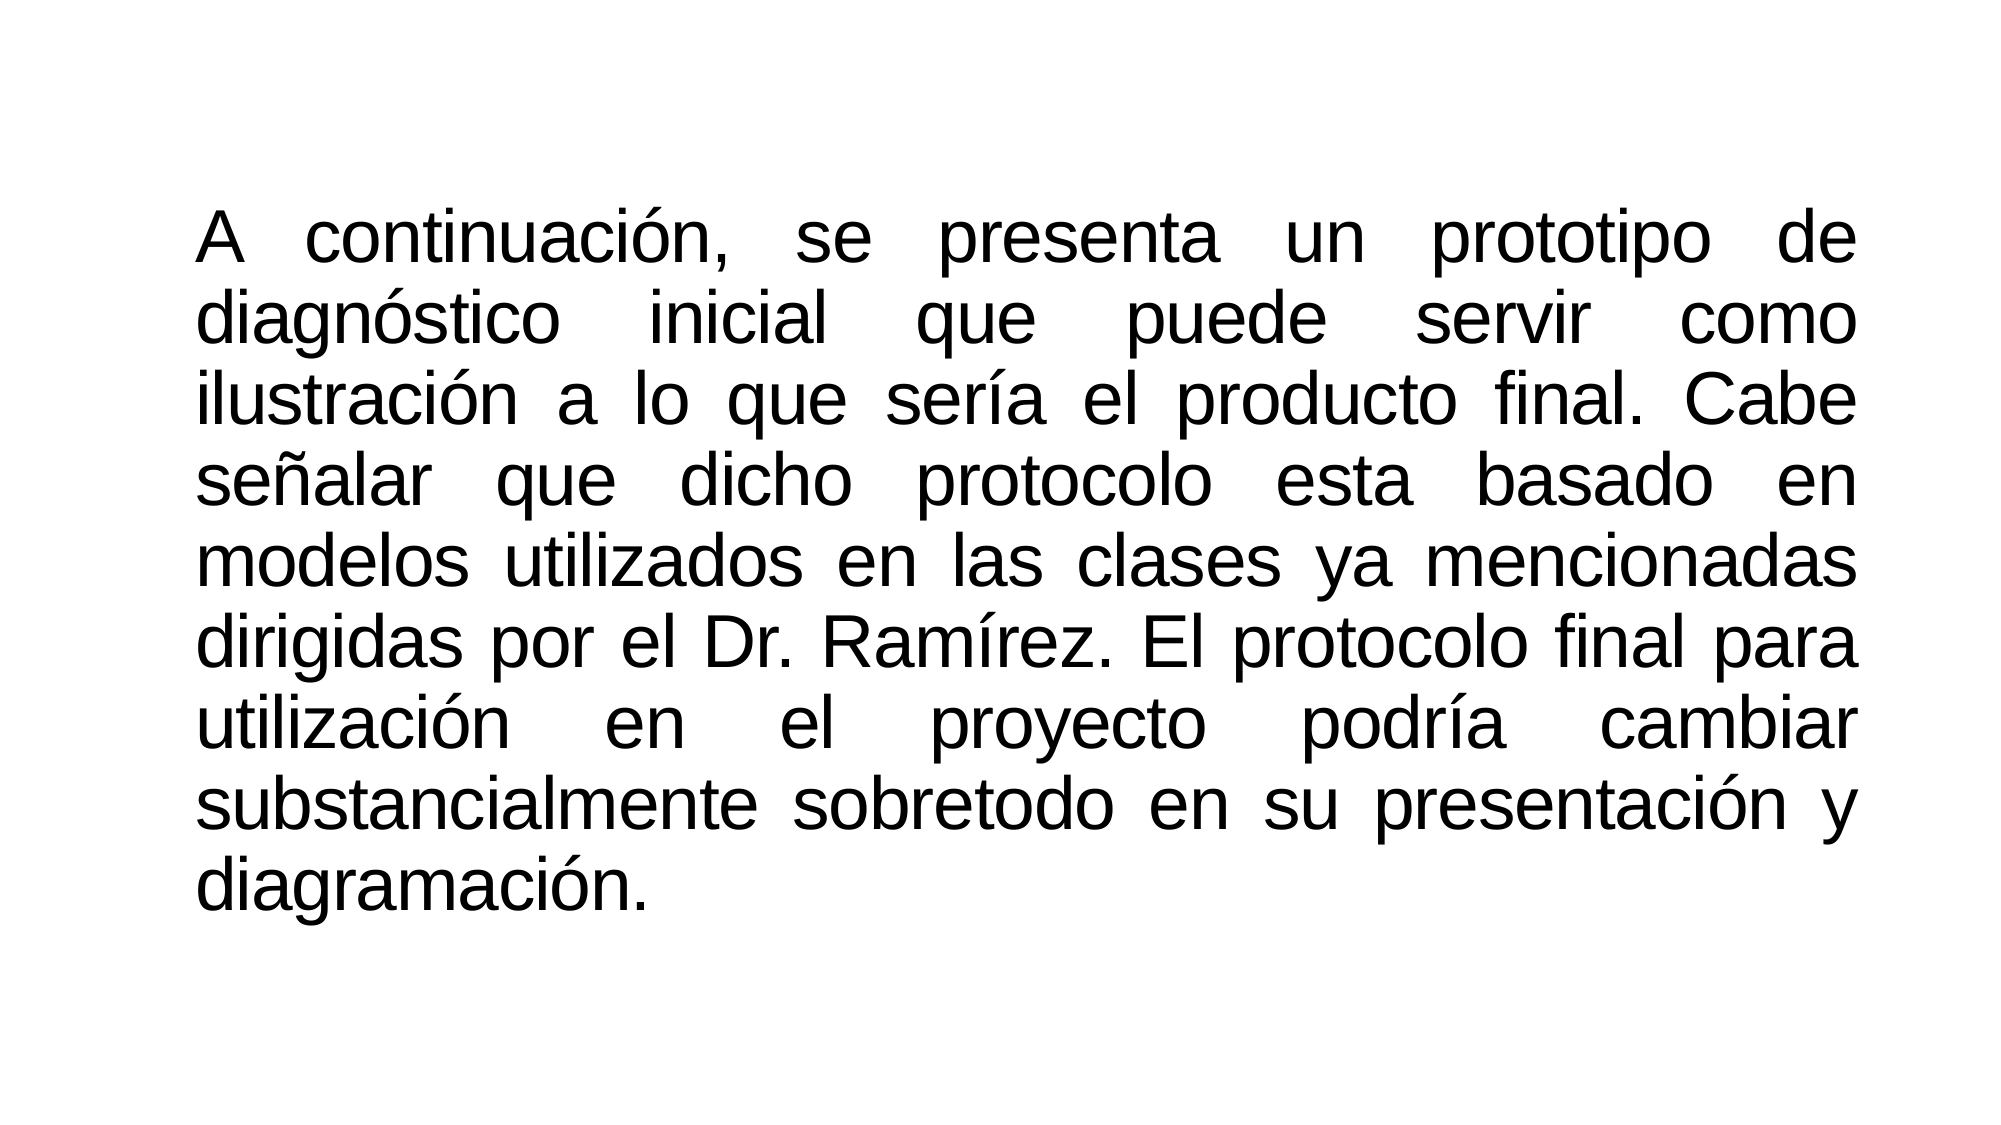

A continuación, se presenta un prototipo de diagnóstico inicial que puede servir como ilustración a lo que sería el producto final. Cabe señalar que dicho protocolo esta basado en modelos utilizados en las clases ya mencionadas dirigidas por el Dr. Ramírez. El protocolo final para utilización en el proyecto podría cambiar substancialmente sobretodo en su presentación y diagramación.